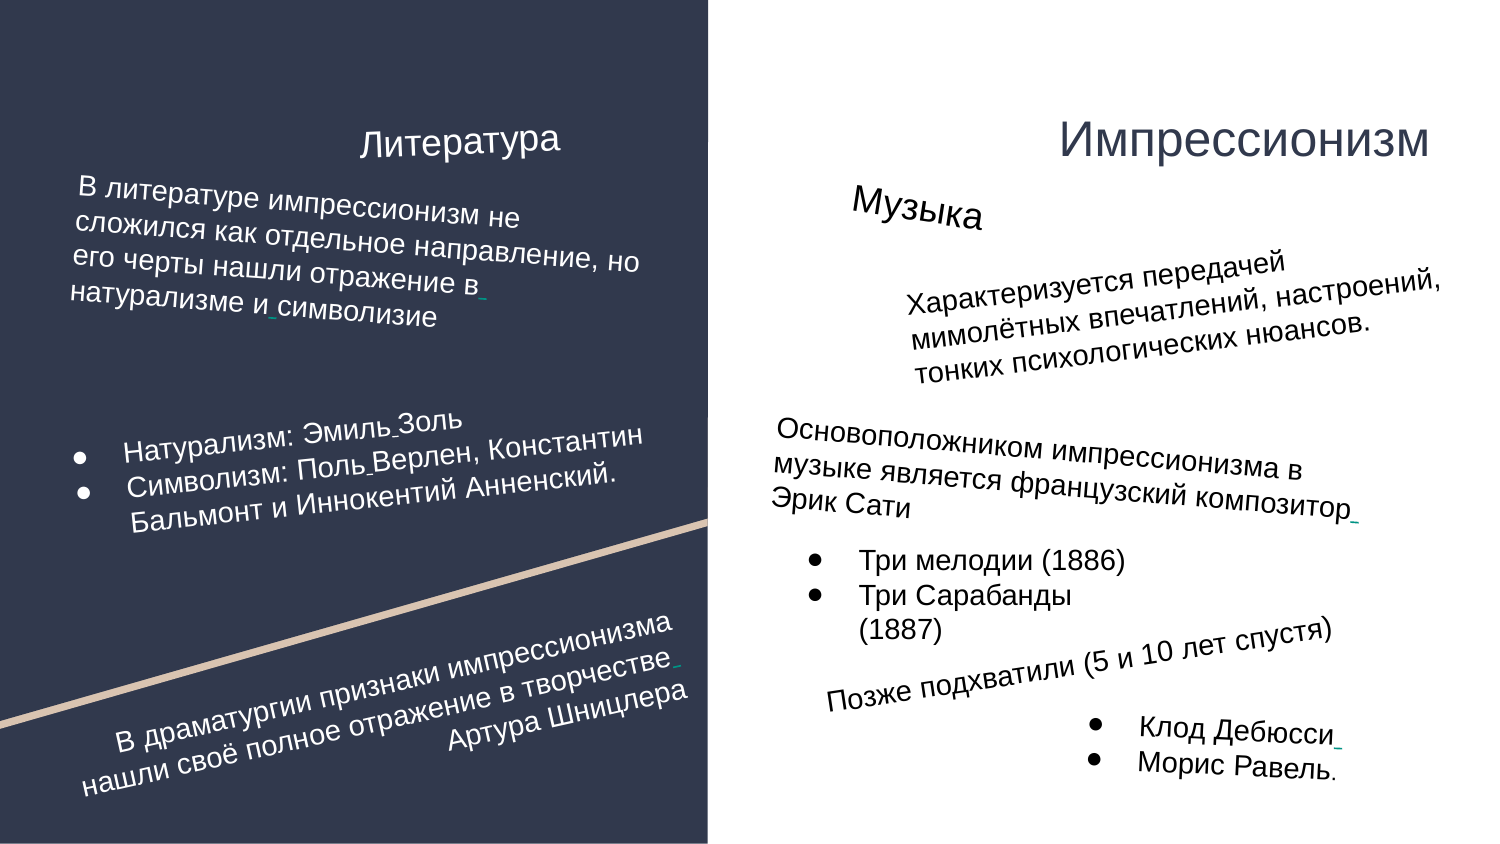

Импрессионизм
Литература
# В литературе импрессионизм не сложился как отдельное направление, но его черты нашли отражение в натурализме и символизие
Музыка
Характеризуется передачей мимолётных впечатлений, настроений, тонких психологических нюансов.
Натурализм: Эмиль Золь
Символизм: Поль Верлен, Константин Бальмонт и Иннокентий Анненский.
Основоположником импрессионизма в музыке является французский композитор Эрик Сати
Три мелодии (1886)
Три Сарабанды (1887)
Позже подхватили (5 и 10 лет спустя)
В драматургии признаки импрессионизма нашли своё полное отражение в творчестве
Артура Шницлера
Клод Дебюсси
Морис Равель.